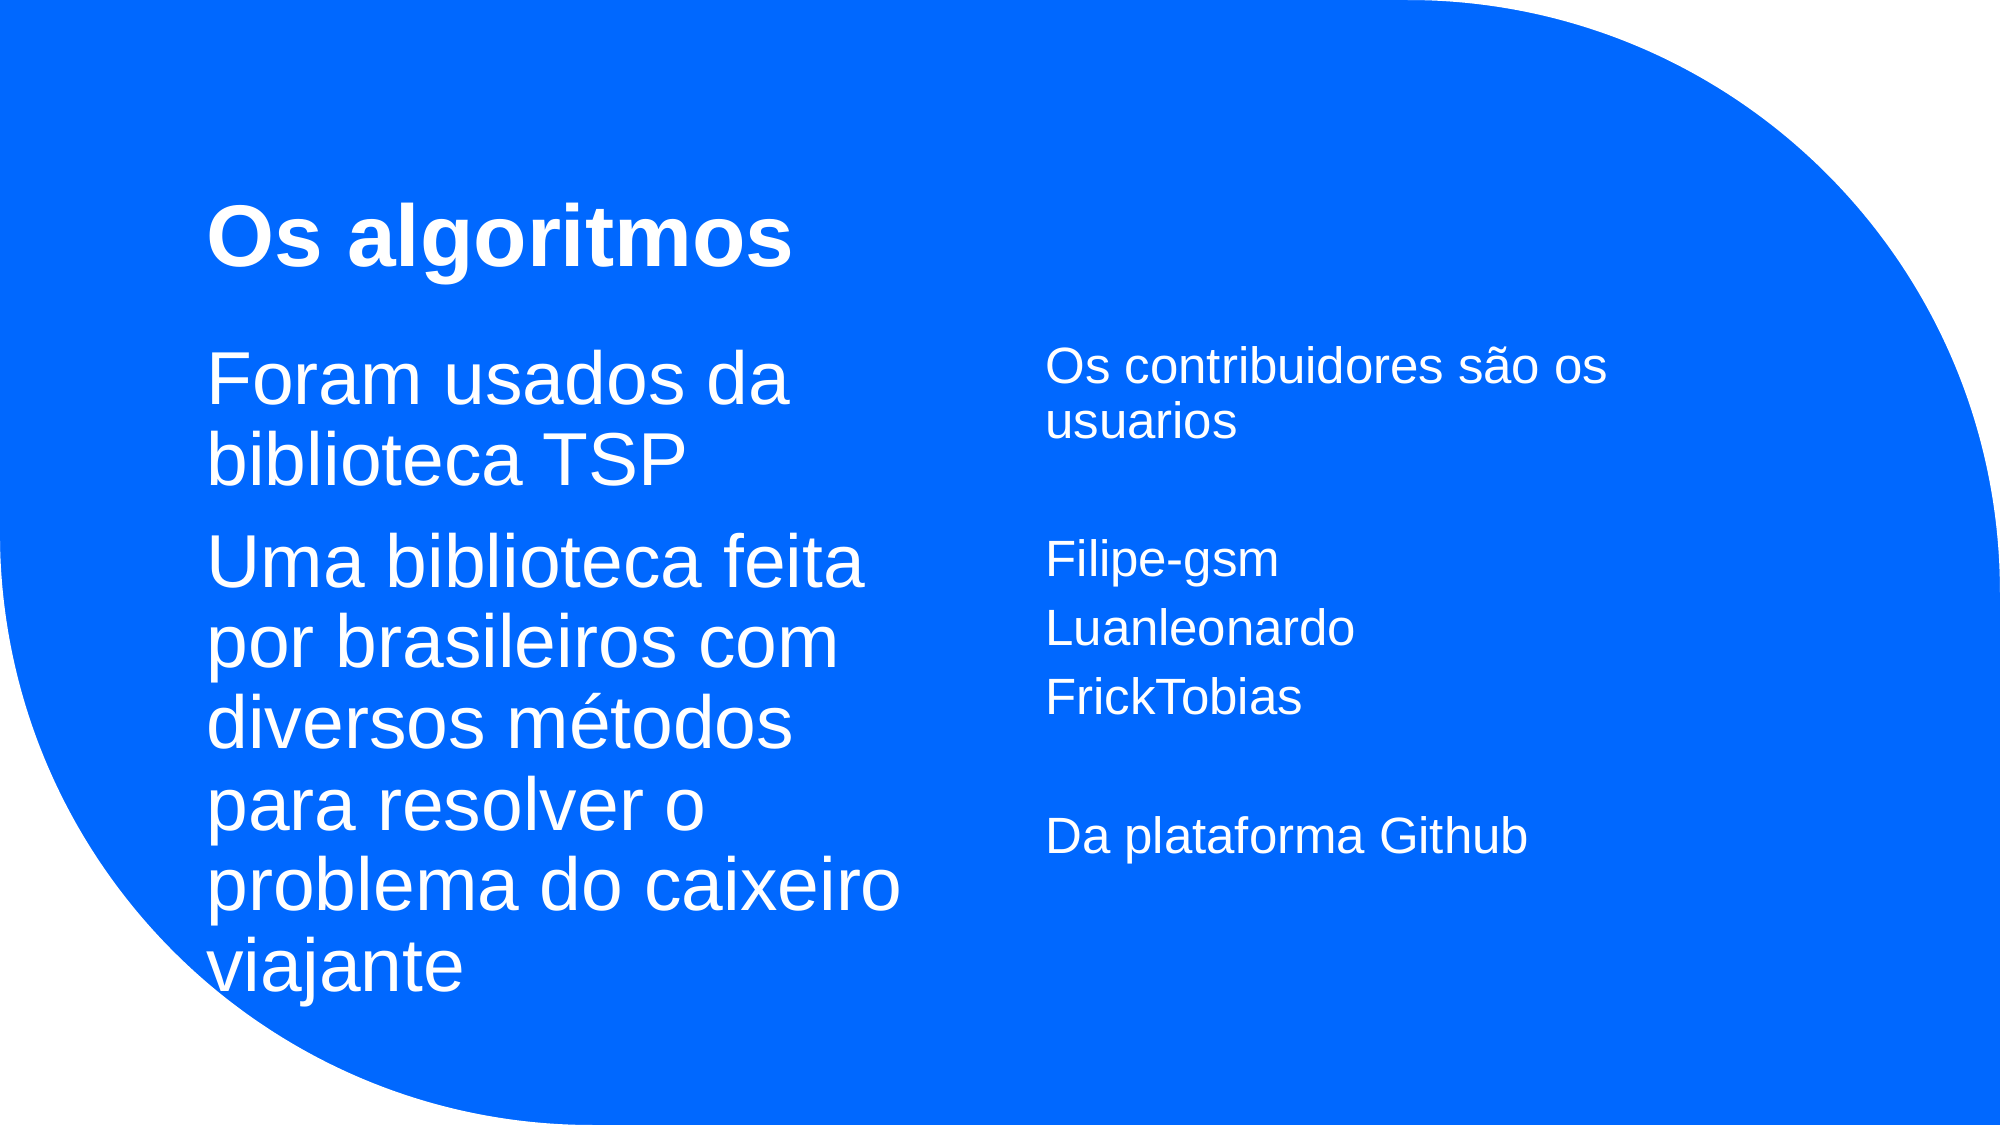

# Os algoritmos
Foram usados da biblioteca TSP
Uma biblioteca feita por brasileiros com diversos métodos para resolver o problema do caixeiro viajante
Os contribuidores são os usuarios

Filipe-gsm
Luanleonardo
FrickTobias

Da plataforma Github